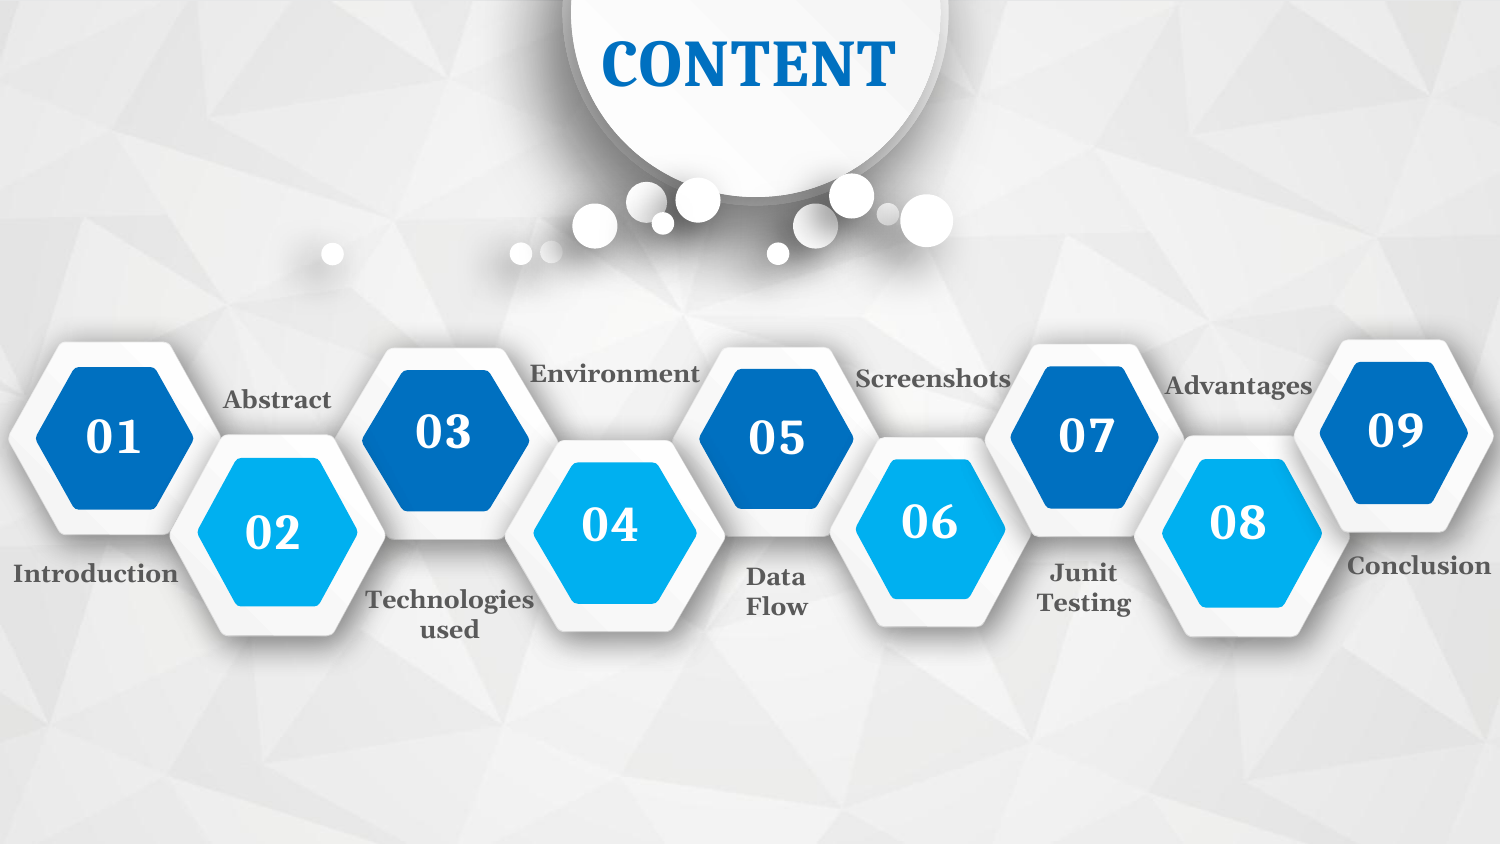

CONTENT

09

01

07

05

03
Environment
Screenshots
Advantages
Abstract

02

08

06

04
Conclusion

Technologies
used
Junit Testing
Introduction
Data Flow